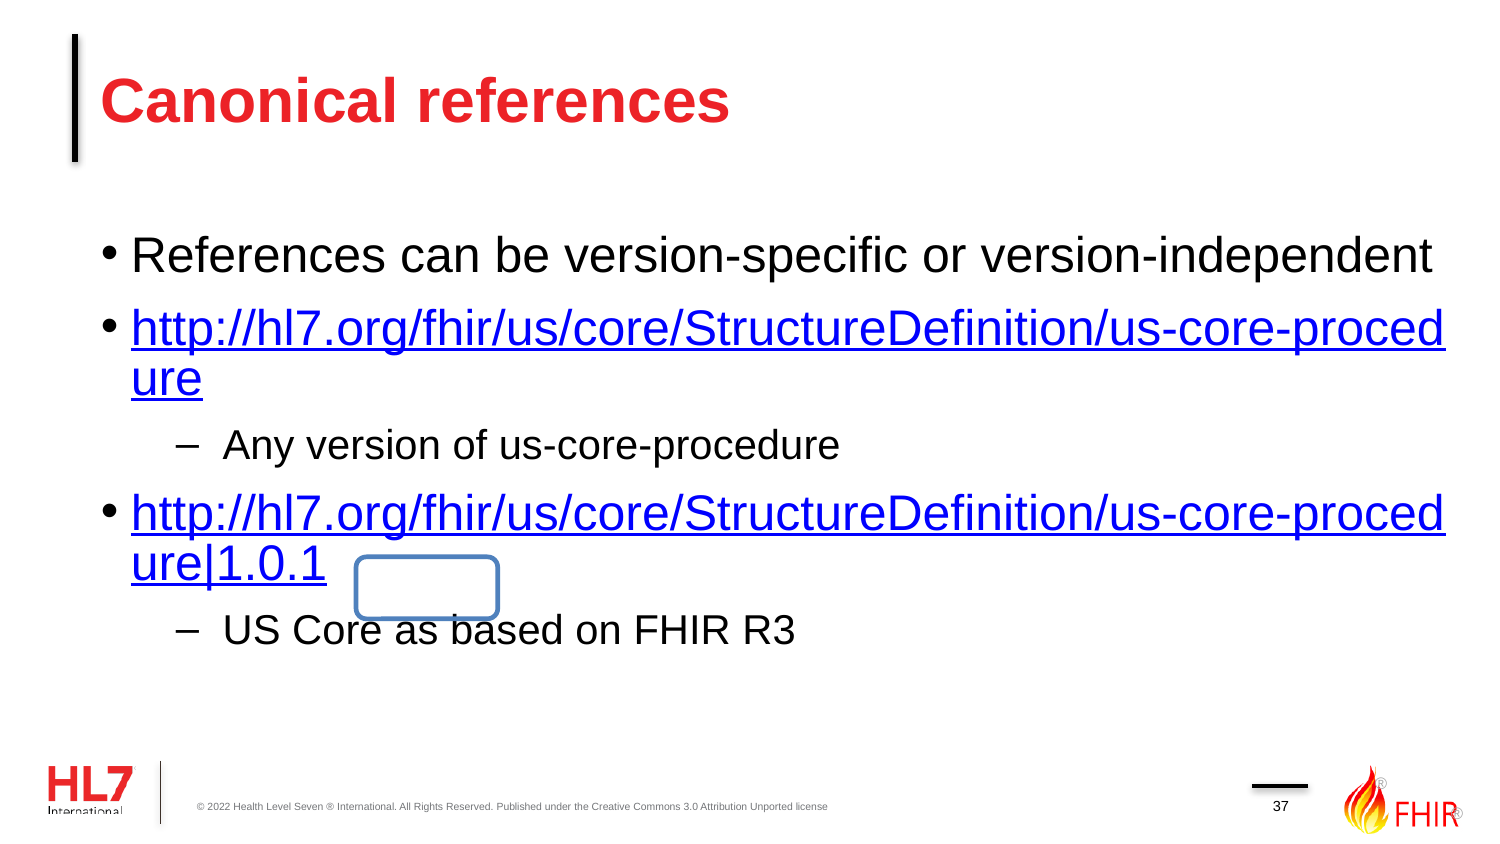

# Canonical references
References can be version-specific or version-independent
http://hl7.org/fhir/us/core/StructureDefinition/us-core-procedure
Any version of us-core-procedure
http://hl7.org/fhir/us/core/StructureDefinition/us-core-procedure|1.0.1
US Core as based on FHIR R3

37
© 2022 Health Level Seven ® International. All Rights Reserved. Published under the Creative Commons 3.0 Attribution Unported license